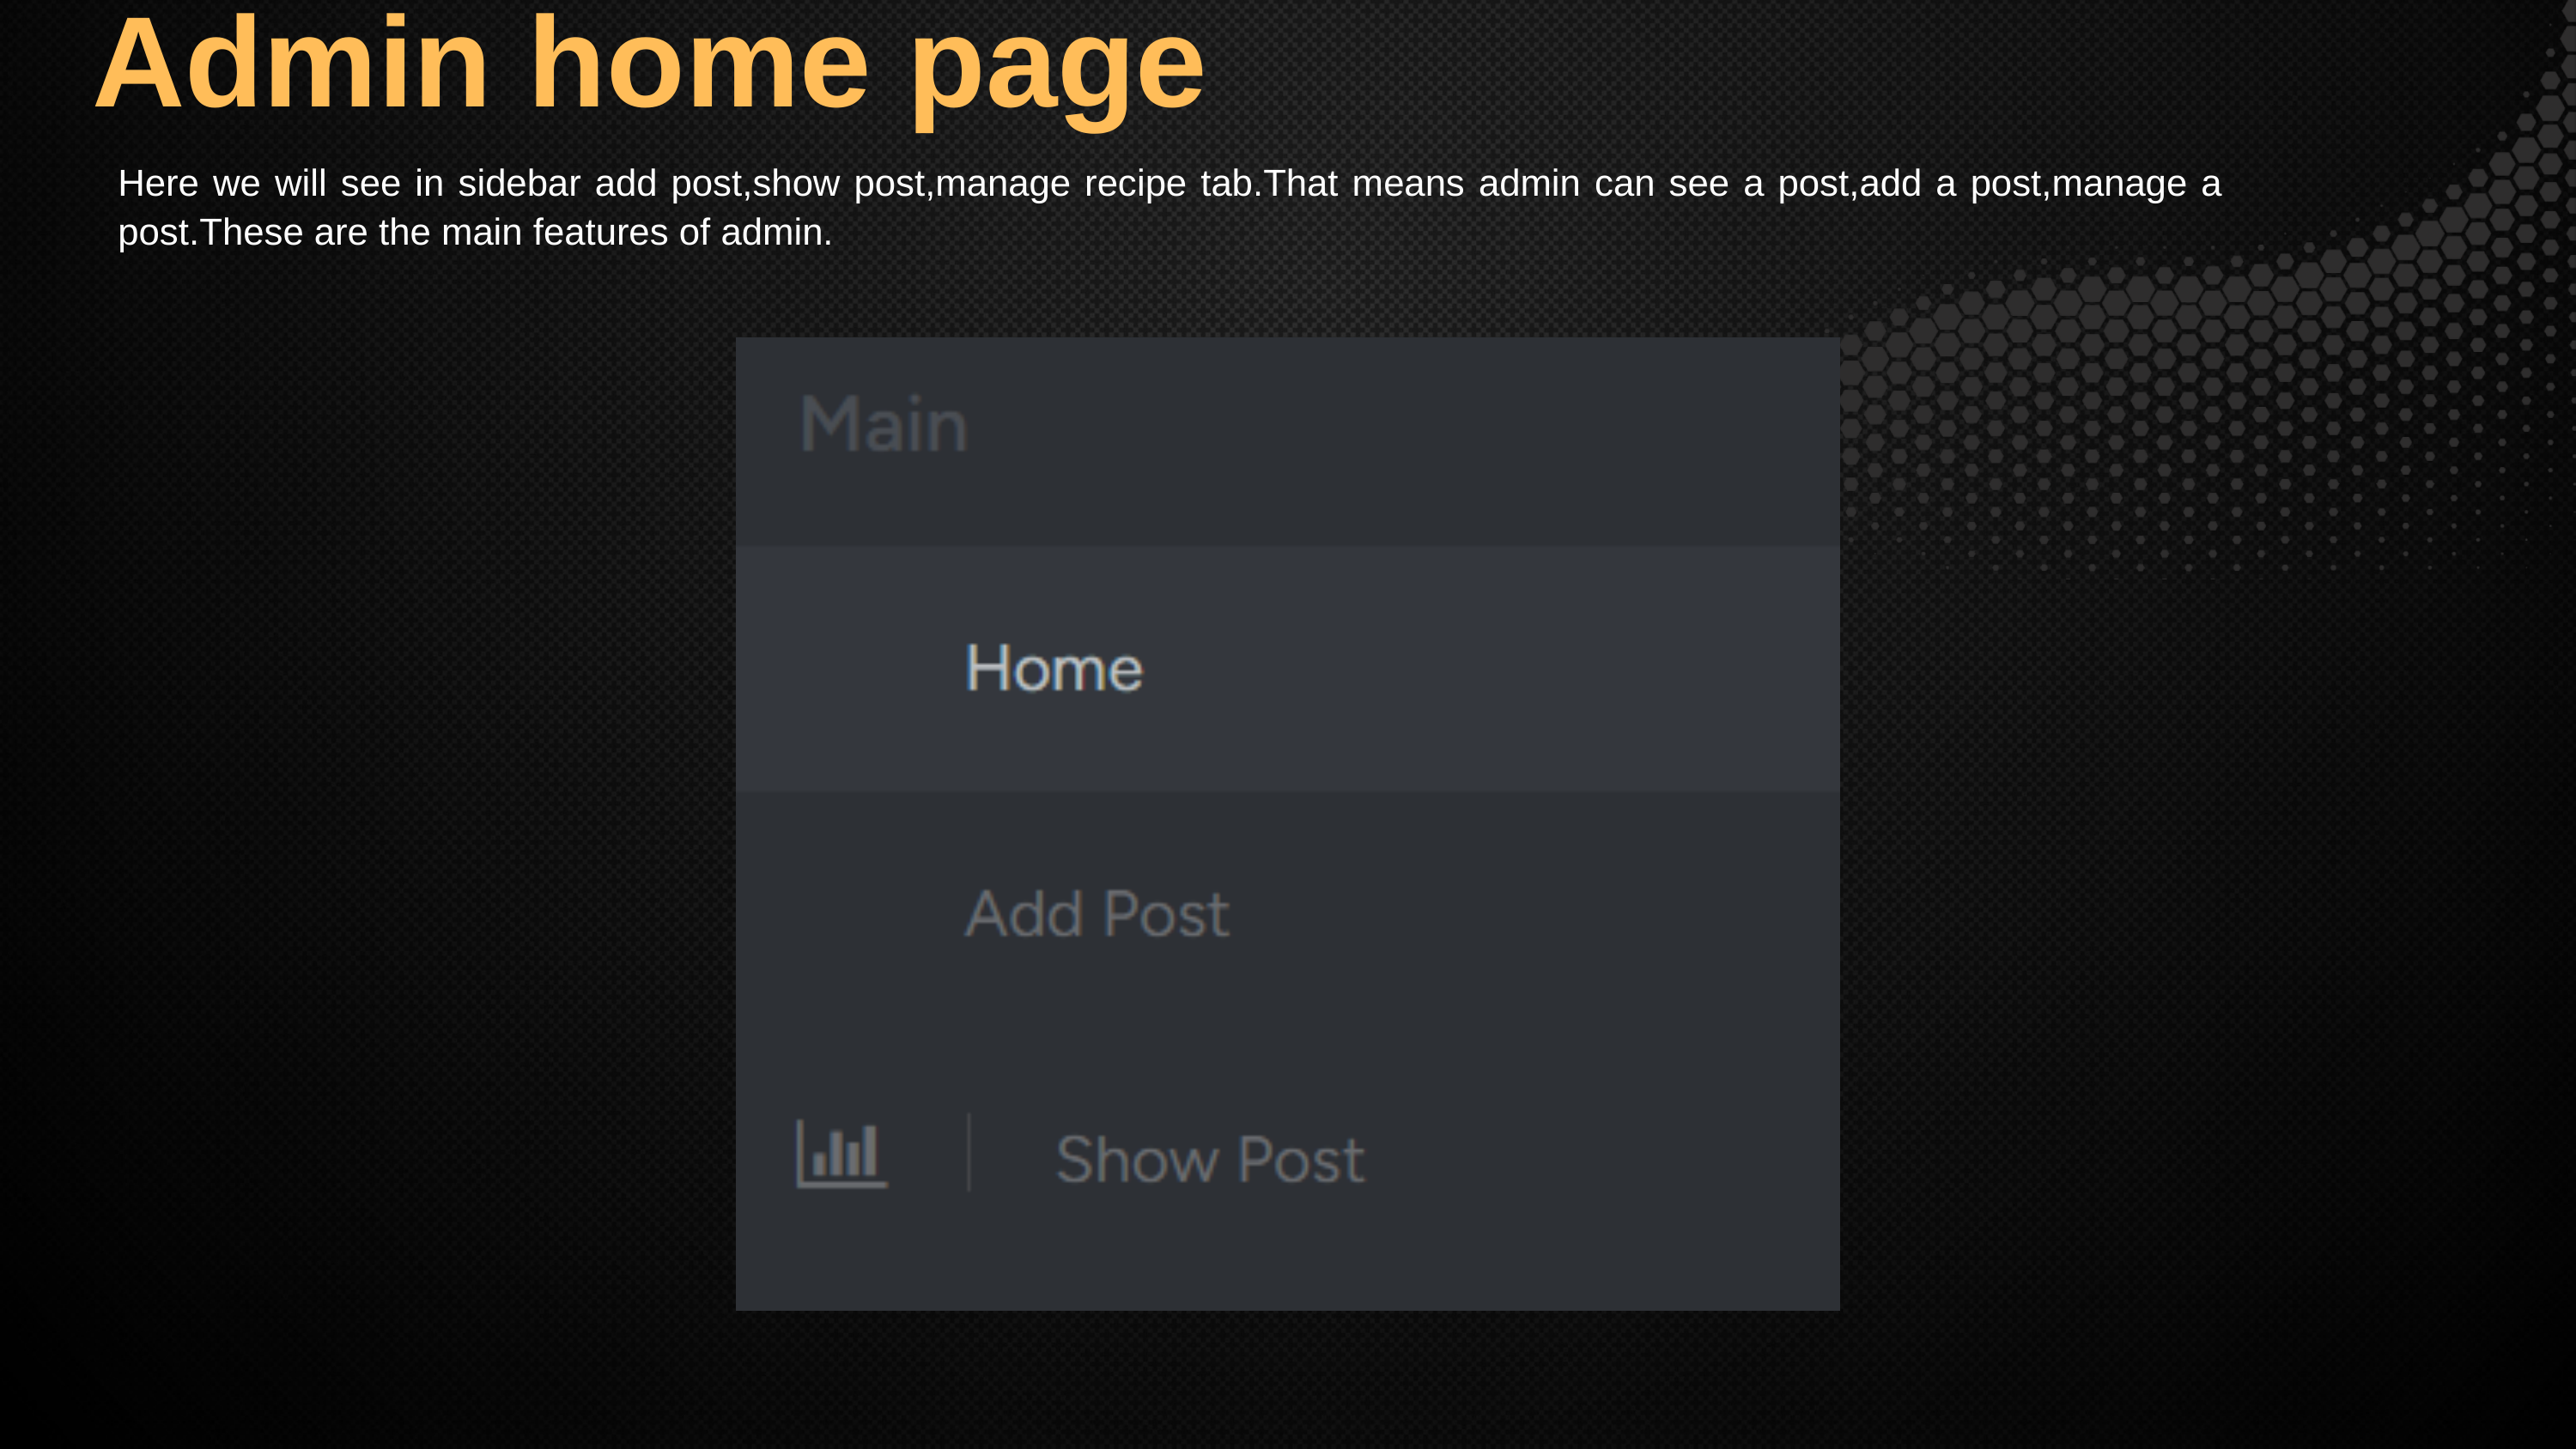

Admin home page
Here we will see in sidebar add post,show post,manage recipe tab.That means admin can see a post,add a post,manage a post.These are the main features of admin.